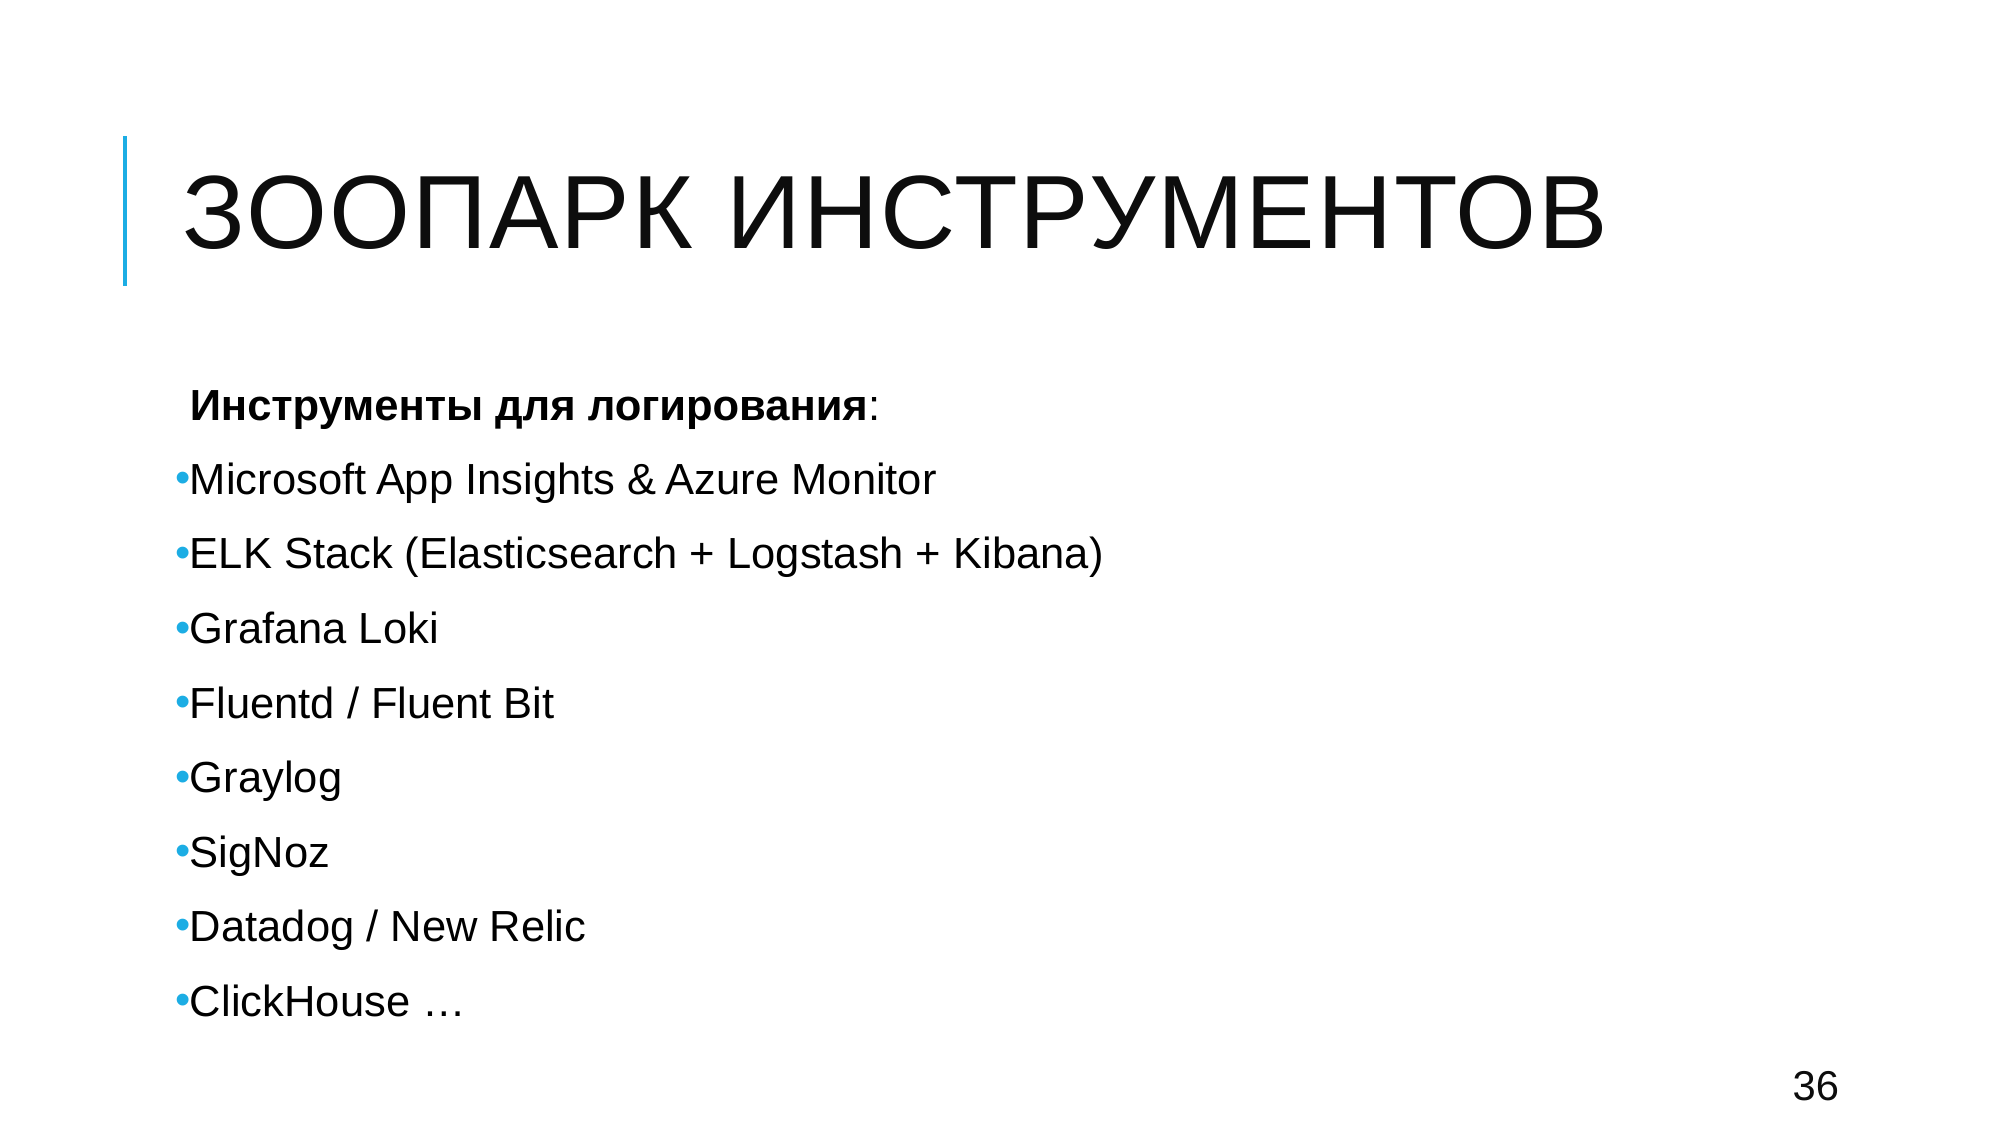

# ЗООПАРК ИНСТРУМЕНТОВ
Инструменты для логирования:
Microsoft App Insights & Azure Monitor
ELK Stack (Elasticsearch + Logstash + Kibana)
Grafana Loki
Fluentd / Fluent Bit
Graylog
SigNoz
Datadog / New Relic
ClickHouse …

36